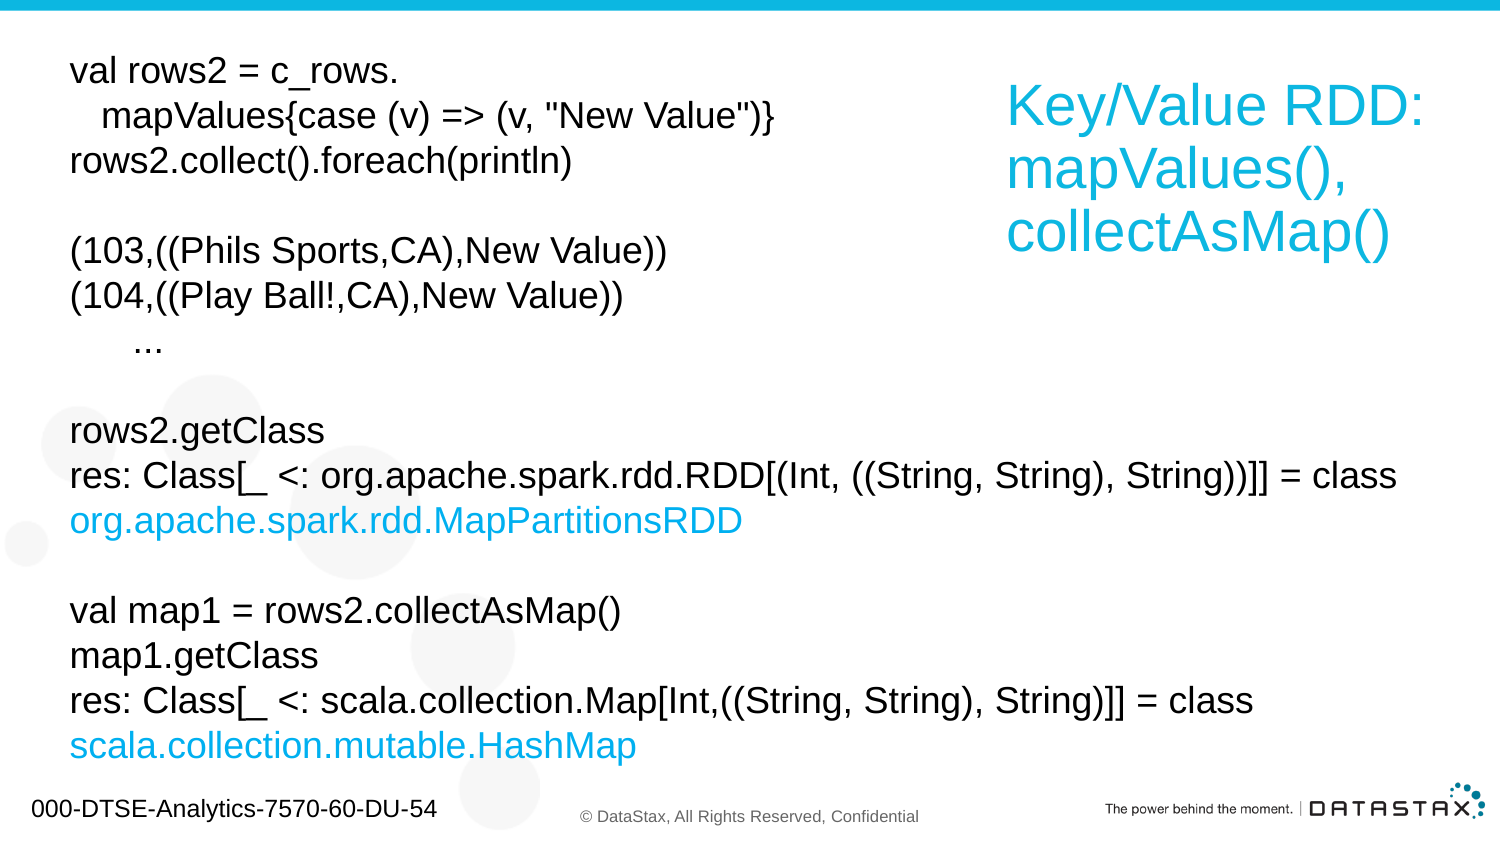

val rows2 = c_rows.
   mapValues{case (v) => (v, "New Value")}
rows2.collect().foreach(println)

(103,((Phils Sports,CA),New Value))
(104,((Play Ball!,CA),New Value))
      ...

rows2.getClass
res: Class[_ <: org.apache.spark.rdd.RDD[(Int, ((String, String), String))]] = class org.apache.spark.rdd.MapPartitionsRDD

val map1 = rows2.collectAsMap()
map1.getClass
res: Class[_ <: scala.collection.Map[Int,((String, String), String)]] = class scala.collection.mutable.HashMap
# Key/Value RDD: mapValues(), collectAsMap()
000-DTSE-Analytics-7570-60-DU-54